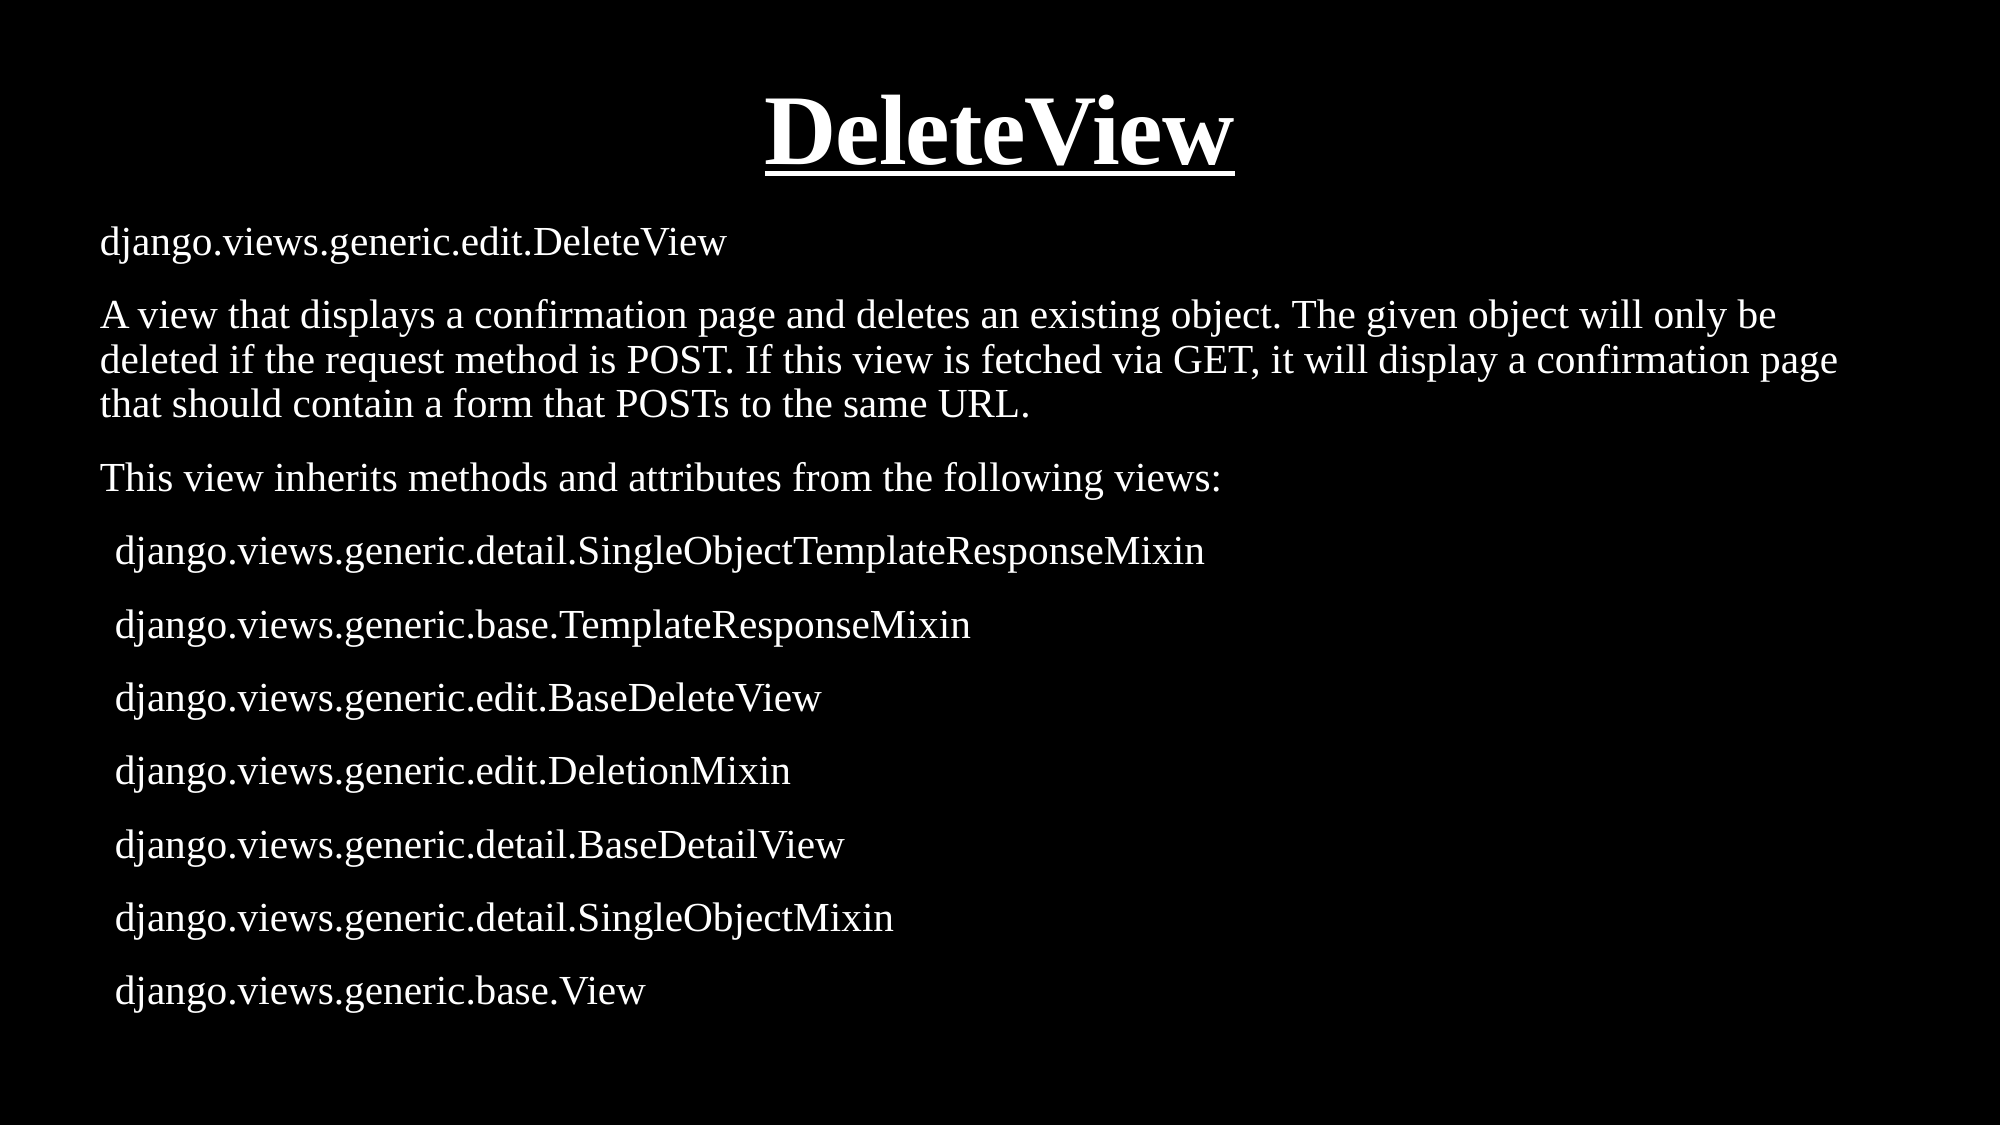

# DeleteView
django.views.generic.edit.DeleteView
A view that displays a confirmation page and deletes an existing object. The given object will only be deleted if the request method is POST. If this view is fetched via GET, it will display a confirmation page that should contain a form that POSTs to the same URL.
This view inherits methods and attributes from the following views:
django.views.generic.detail.SingleObjectTemplateResponseMixin
django.views.generic.base.TemplateResponseMixin
django.views.generic.edit.BaseDeleteView
django.views.generic.edit.DeletionMixin
django.views.generic.detail.BaseDetailView
django.views.generic.detail.SingleObjectMixin
django.views.generic.base.View